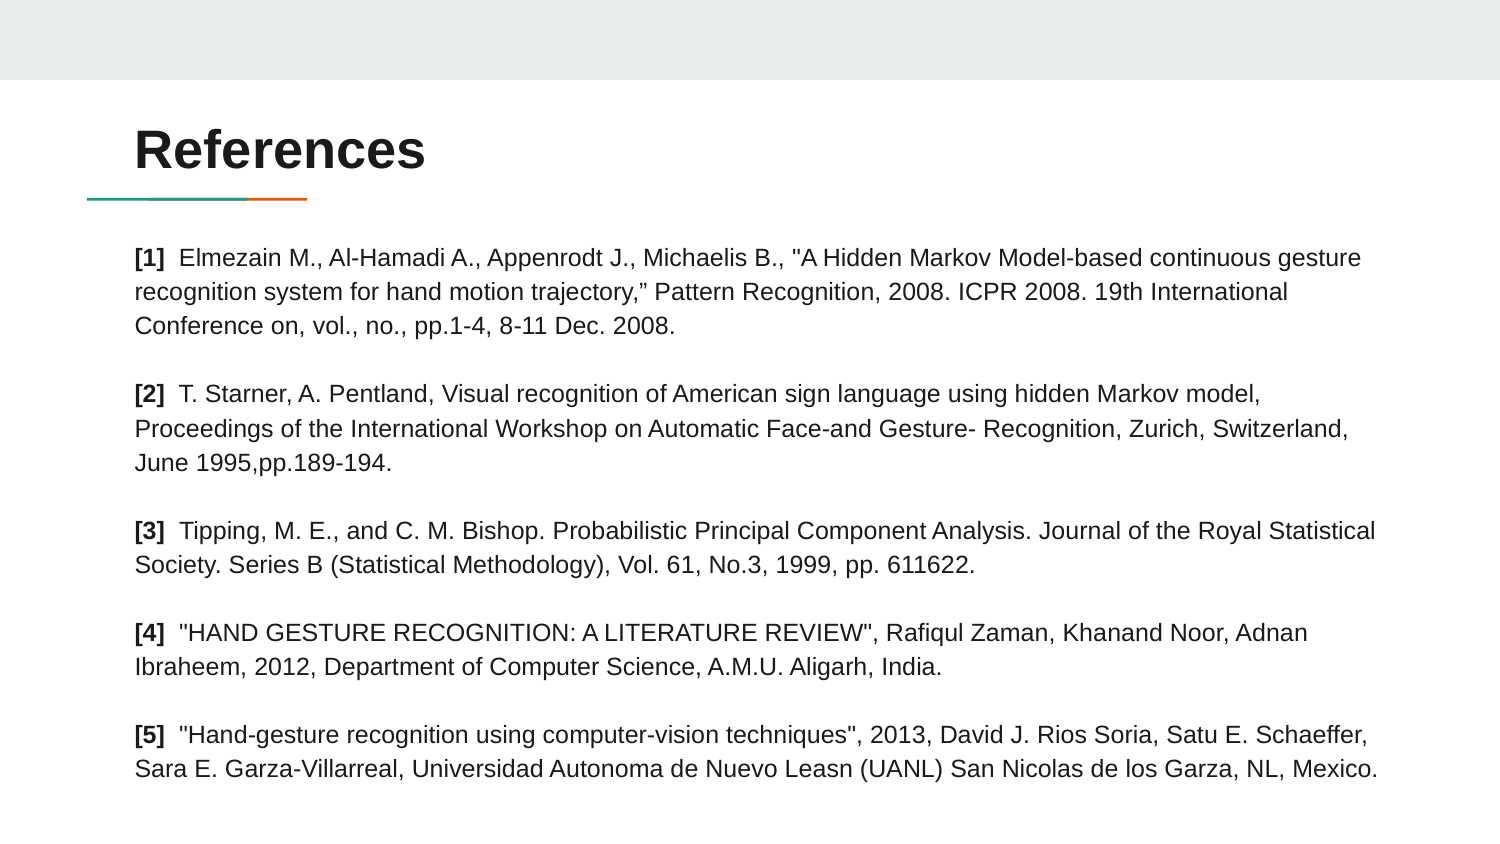

# References
[1]  Elmezain M., Al-Hamadi A., Appenrodt J., Michaelis B., "A Hidden Markov Model-based continuous gesture recognition system for hand motion trajectory,” Pattern Recognition, 2008. ICPR 2008. 19th International Conference on, vol., no., pp.1-4, 8-11 Dec. 2008.
[2]  T. Starner, A. Pentland, Visual recognition of American sign language using hidden Markov model, Proceedings of the International Workshop on Automatic Face-and Gesture- Recognition, Zurich, Switzerland, June 1995,pp.189-194.
[3]  Tipping, M. E., and C. M. Bishop. Probabilistic Principal Component Analysis. Journal of the Royal Statistical Society. Series B (Statistical Methodology), Vol. 61, No.3, 1999, pp. 611622.
[4]  "HAND GESTURE RECOGNITION: A LITERATURE REVIEW", Rafiqul Zaman, Khanand Noor, Adnan Ibraheem, 2012, Department of Computer Science, A.M.U. Aligarh, India.
[5]  "Hand-gesture recognition using computer-vision techniques", 2013, David J. Rios Soria, Satu E. Schaeffer, Sara E. Garza-Villarreal, Universidad Autonoma de Nuevo Leasn (UANL) San Nicolas de los Garza, NL, Mexico.